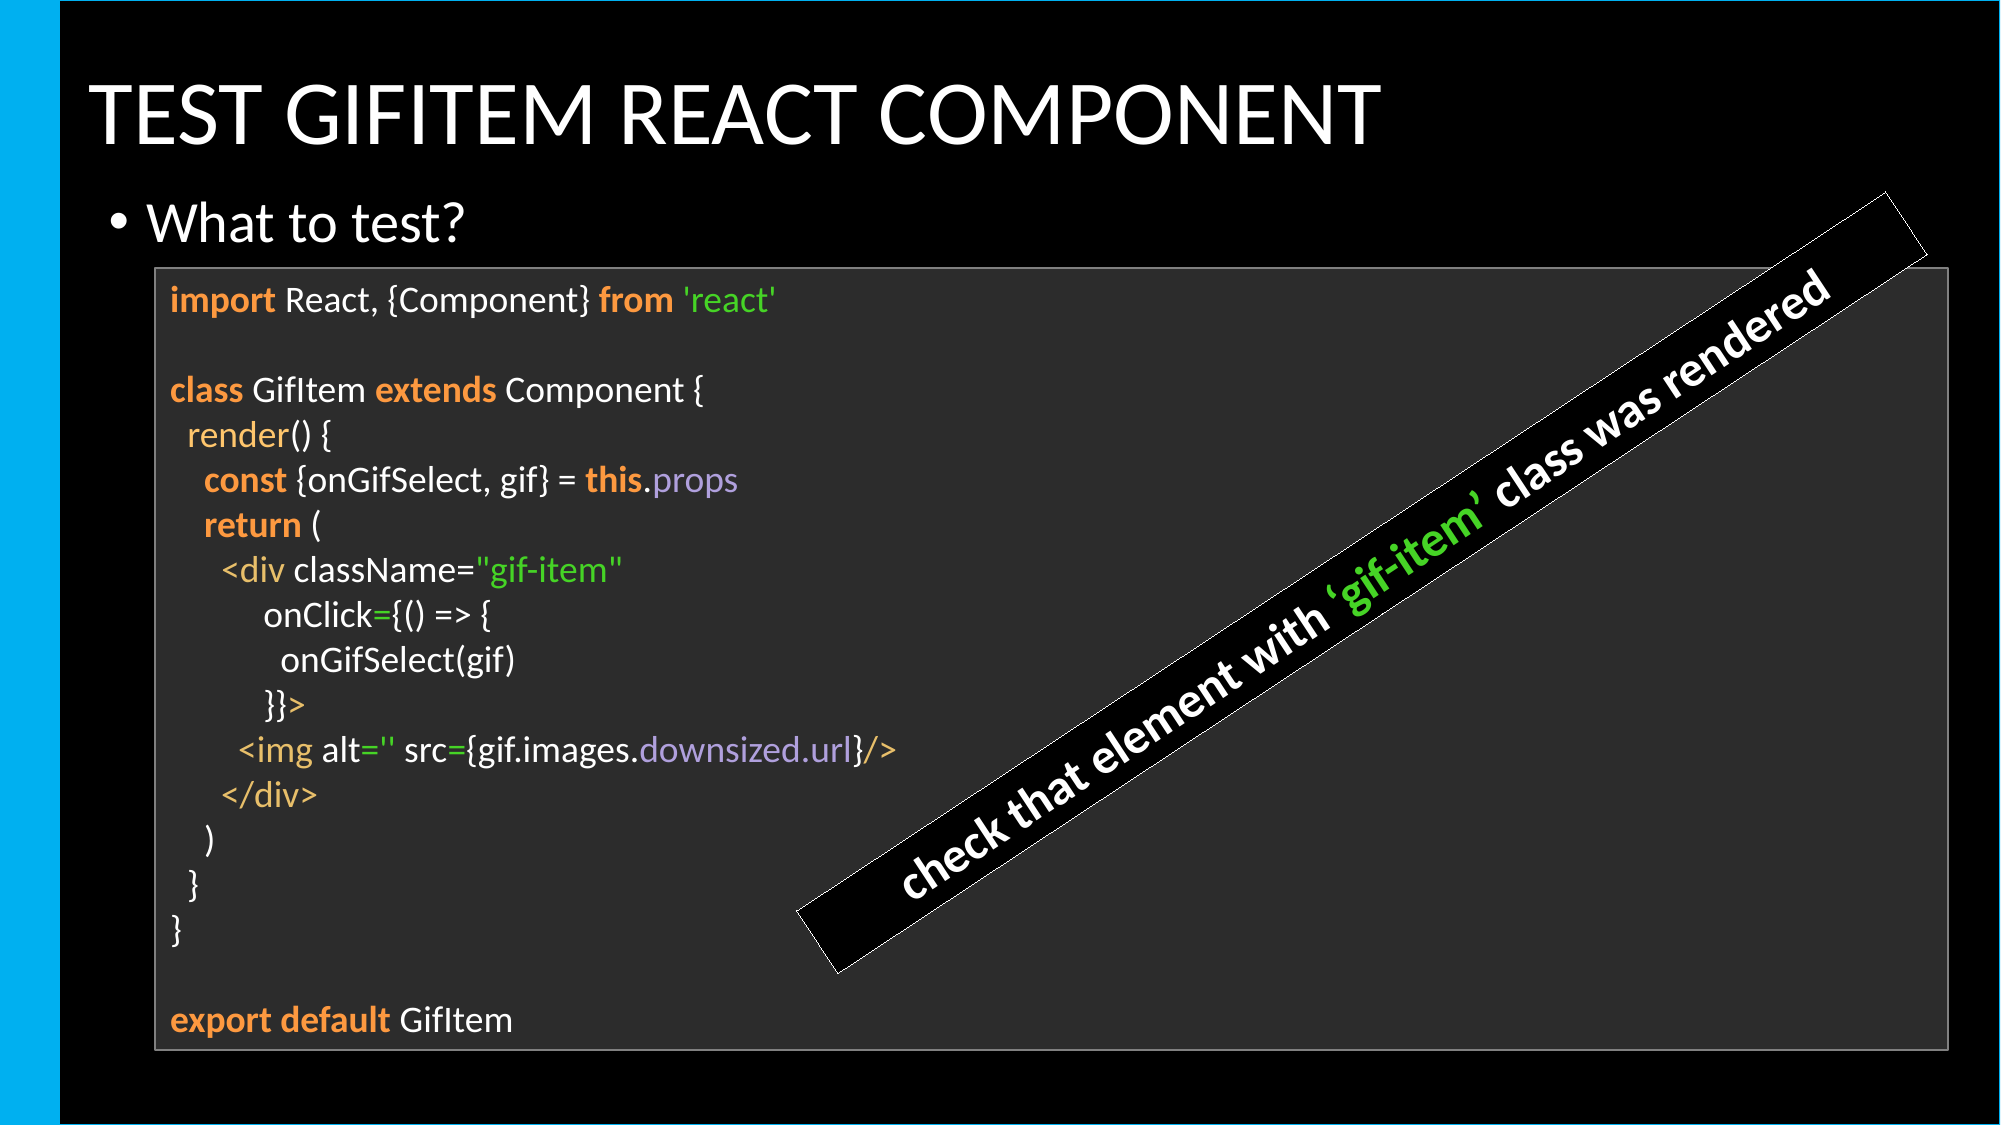

# TEST GIFITEM REACT COMPONENT
What to test?

import React, {Component} from 'react'
class GifItem extends Component {
  render() {
    const {onGifSelect, gif} = this.props
    return (
      <div className="gif-item"
           onClick={() => {
             onGifSelect(gif)
           }}>
        <img alt='' src={gif.images.downsized.url}/>
      </div>
    )
  }
}
export default GifItem
check that element with ‘gif-item’ class was rendered